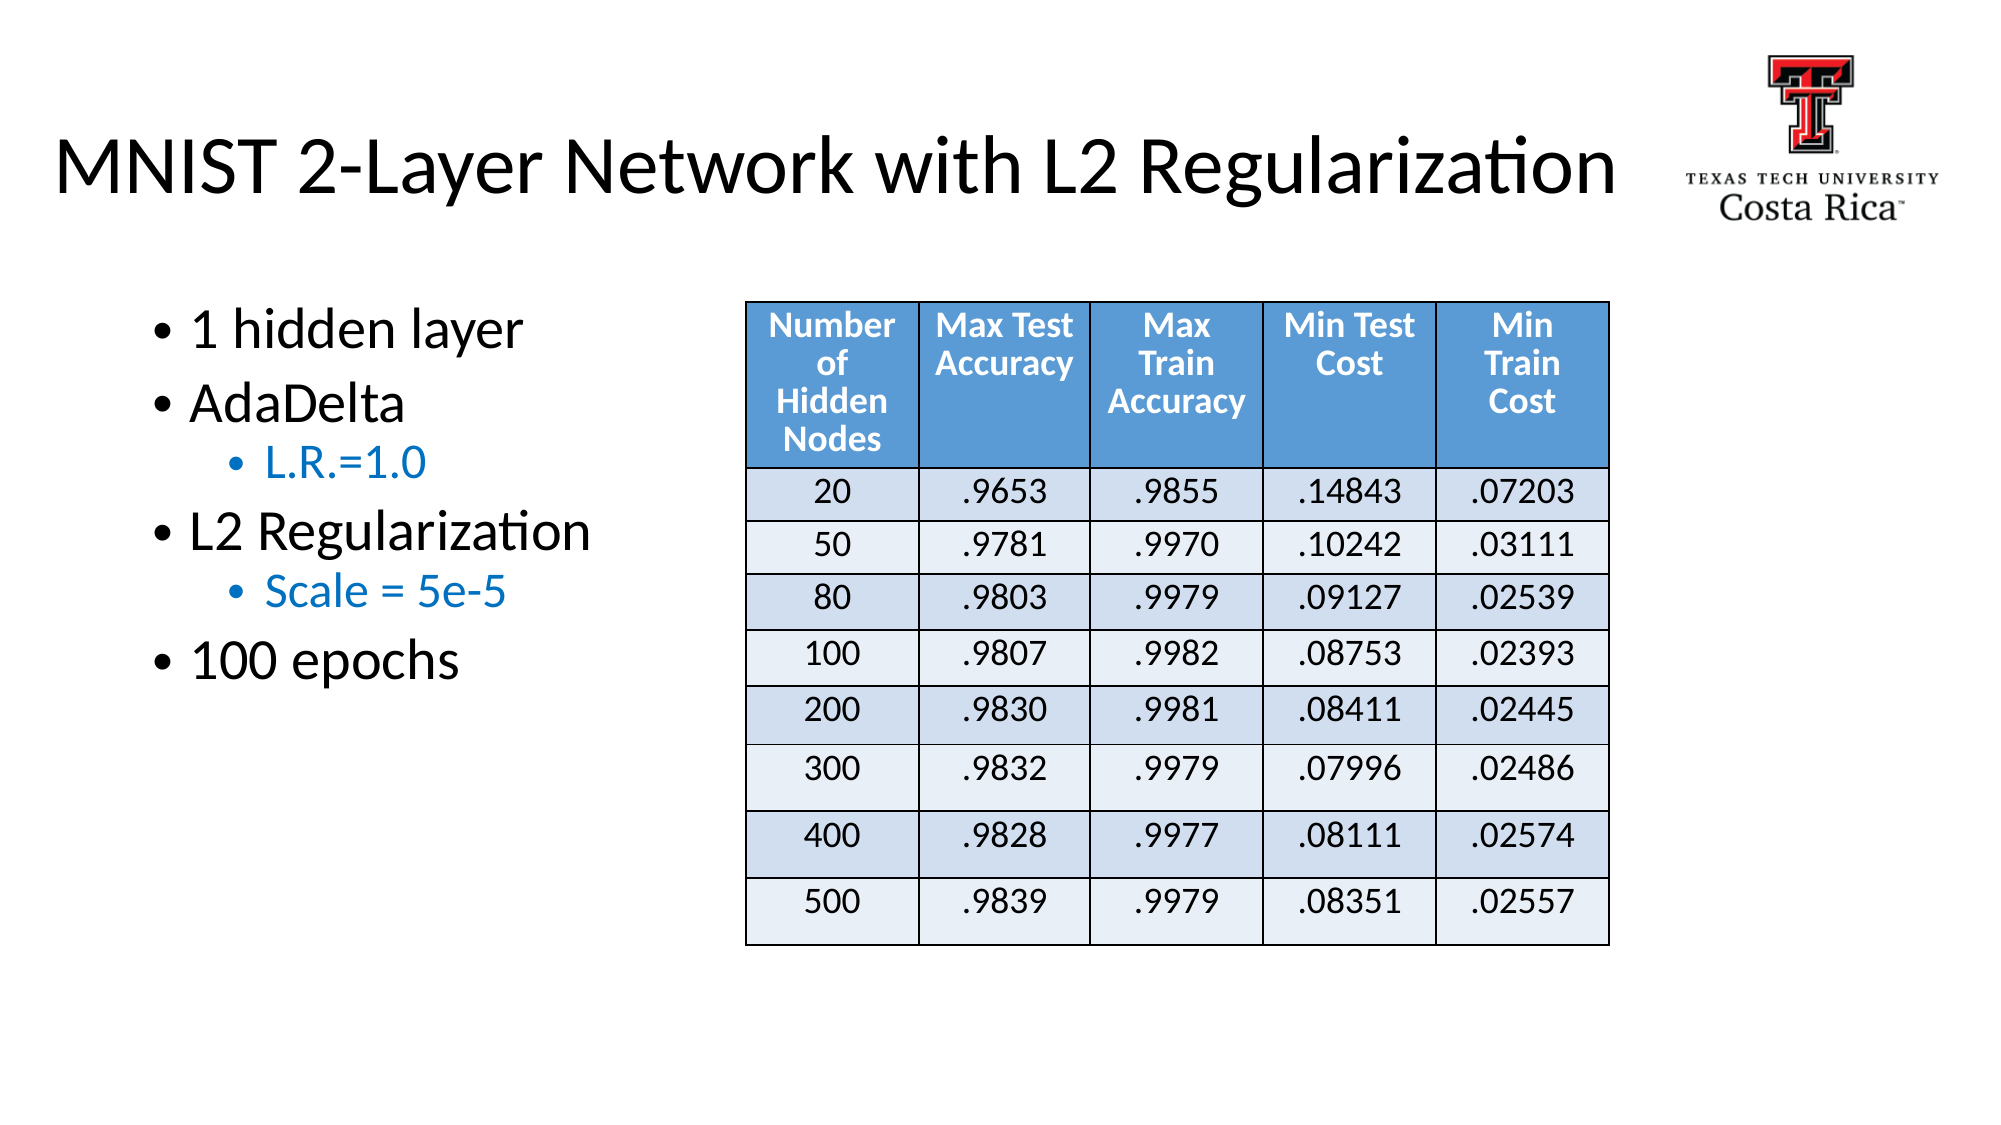

# MNIST 2-Layer Network with L2 Regularization
1 hidden layer
AdaDelta
L.R.=1.0
L2 Regularization
Scale = 5e-5
100 epochs

| Number of Hidden Nodes | Max Test Accuracy | Max Train Accuracy | Min Test Cost | Min Train Cost |
| --- | --- | --- | --- | --- |
| 20 | .9653 | .9855 | .14843 | .07203 |
| 50 | .9781 | .9970 | .10242 | .03111 |
| 80 | .9803 | .9979 | .09127 | .02539 |
| 100 | .9807 | .9982 | .08753 | .02393 |
| 200 | .9830 | .9981 | .08411 | .02445 |
| 300 | .9832 | .9979 | .07996 | .02486 |
| 400 | .9828 | .9977 | .08111 | .02574 |
| 500 | .9839 | .9979 | .08351 | .02557 |